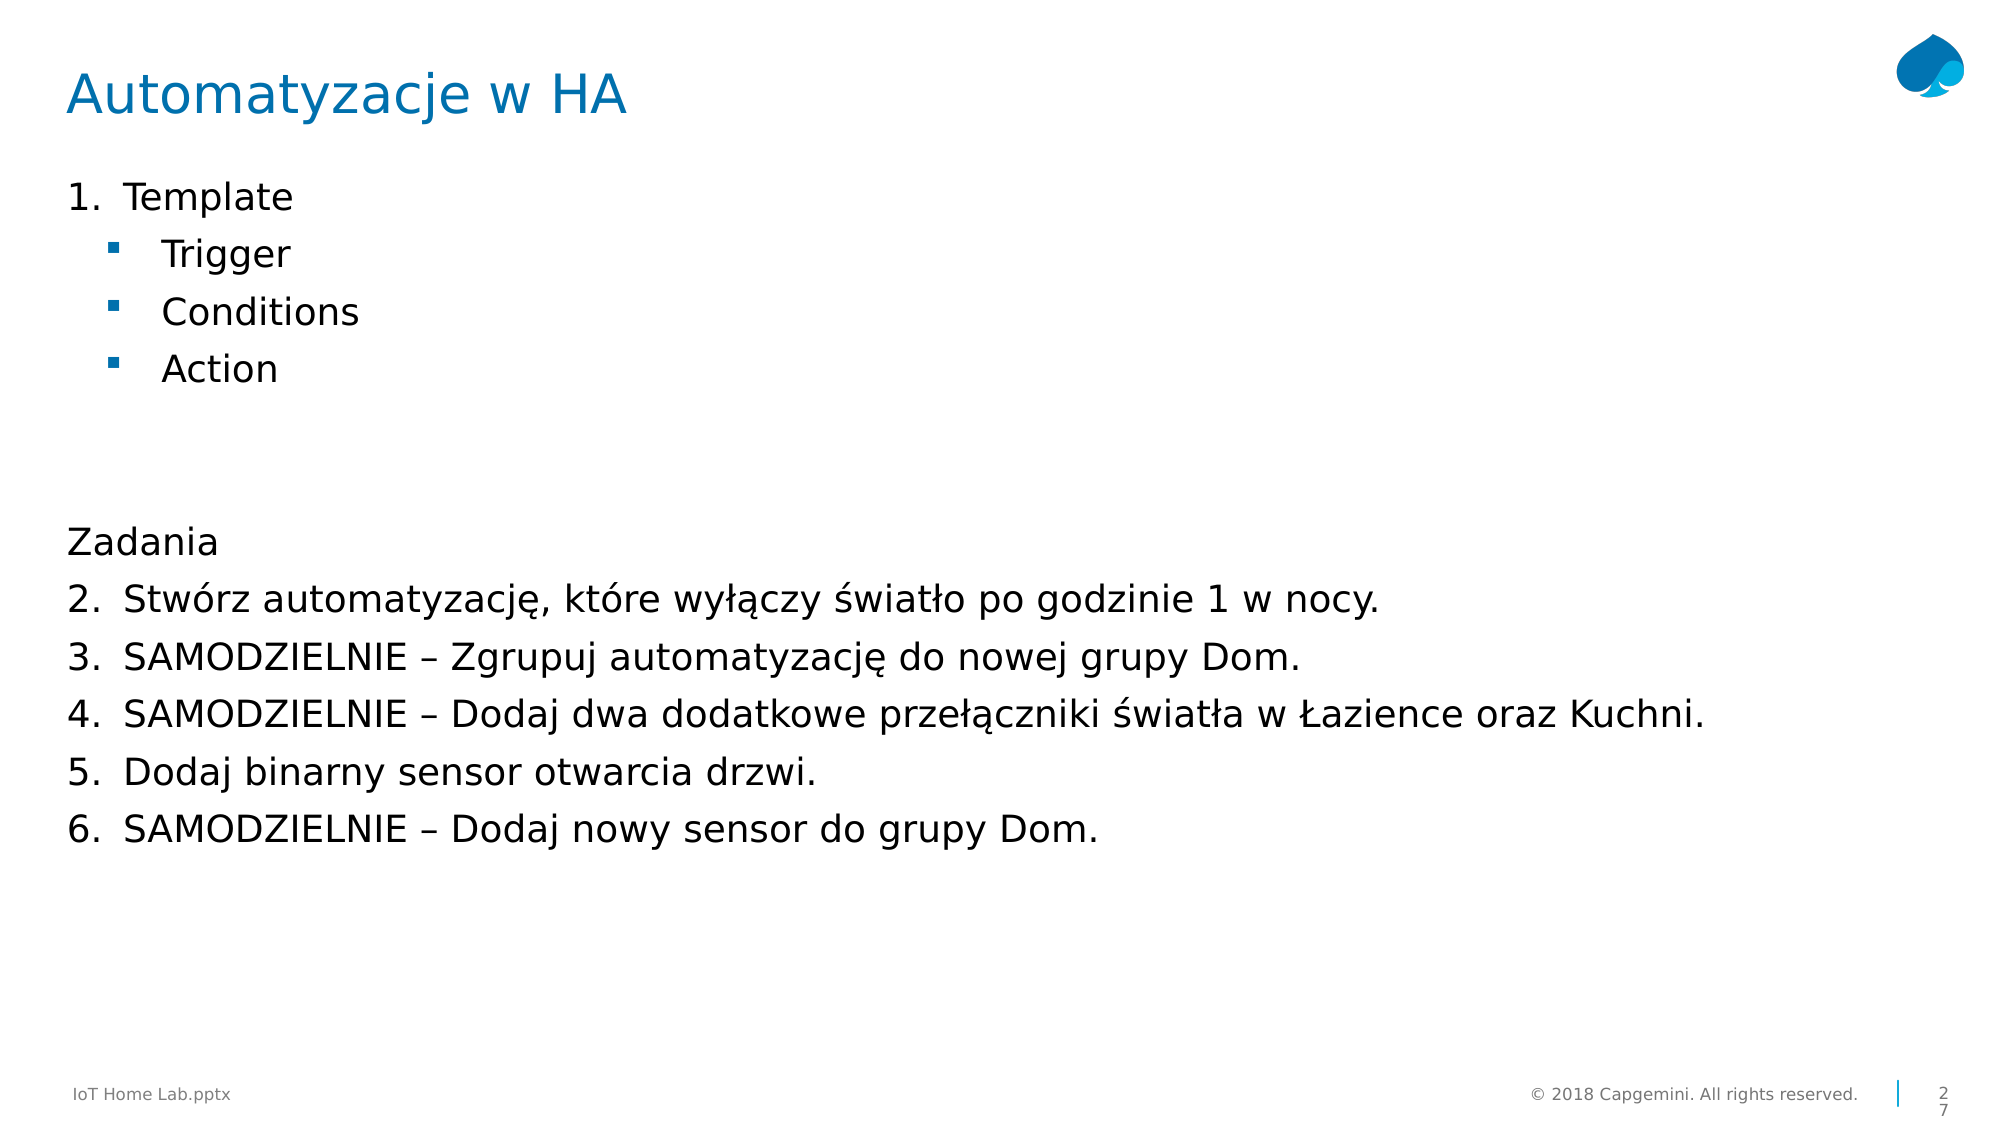

# Automatyzacje w HA
Template
Trigger
Conditions
Action

Zadania
Stwórz automatyzację, które wyłączy światło po godzinie 1 w nocy.
SAMODZIELNIE – Zgrupuj automatyzację do nowej grupy Dom.
SAMODZIELNIE – Dodaj dwa dodatkowe przełączniki światła w Łazience oraz Kuchni.
Dodaj binarny sensor otwarcia drzwi.
SAMODZIELNIE – Dodaj nowy sensor do grupy Dom.
© 2018 Capgemini. All rights reserved.
27